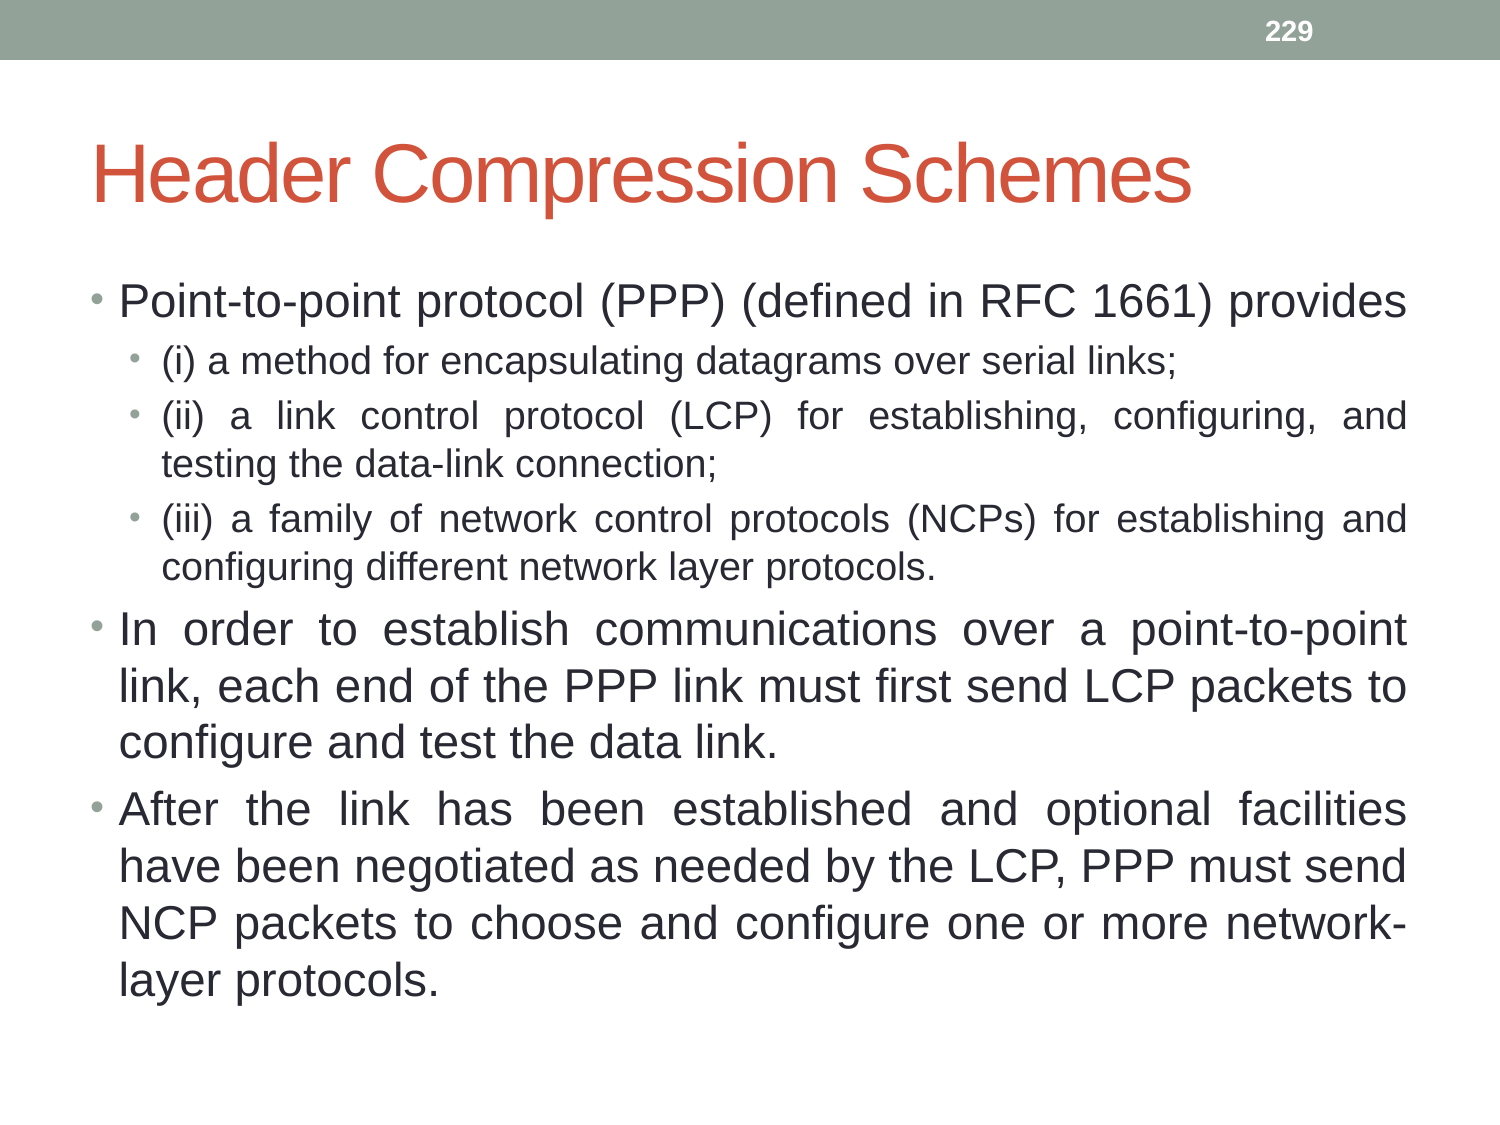

229
# Header Compression Schemes
Point-to-point protocol (PPP) (defined in RFC 1661) provides
(i) a method for encapsulating datagrams over serial links;
(ii) a link control protocol (LCP) for establishing, configuring, and testing the data-link connection;
(iii) a family of network control protocols (NCPs) for establishing and configuring different network layer protocols.
In order to establish communications over a point-to-point link, each end of the PPP link must first send LCP packets to configure and test the data link.
After the link has been established and optional facilities have been negotiated as needed by the LCP, PPP must send NCP packets to choose and configure one or more network-layer protocols.